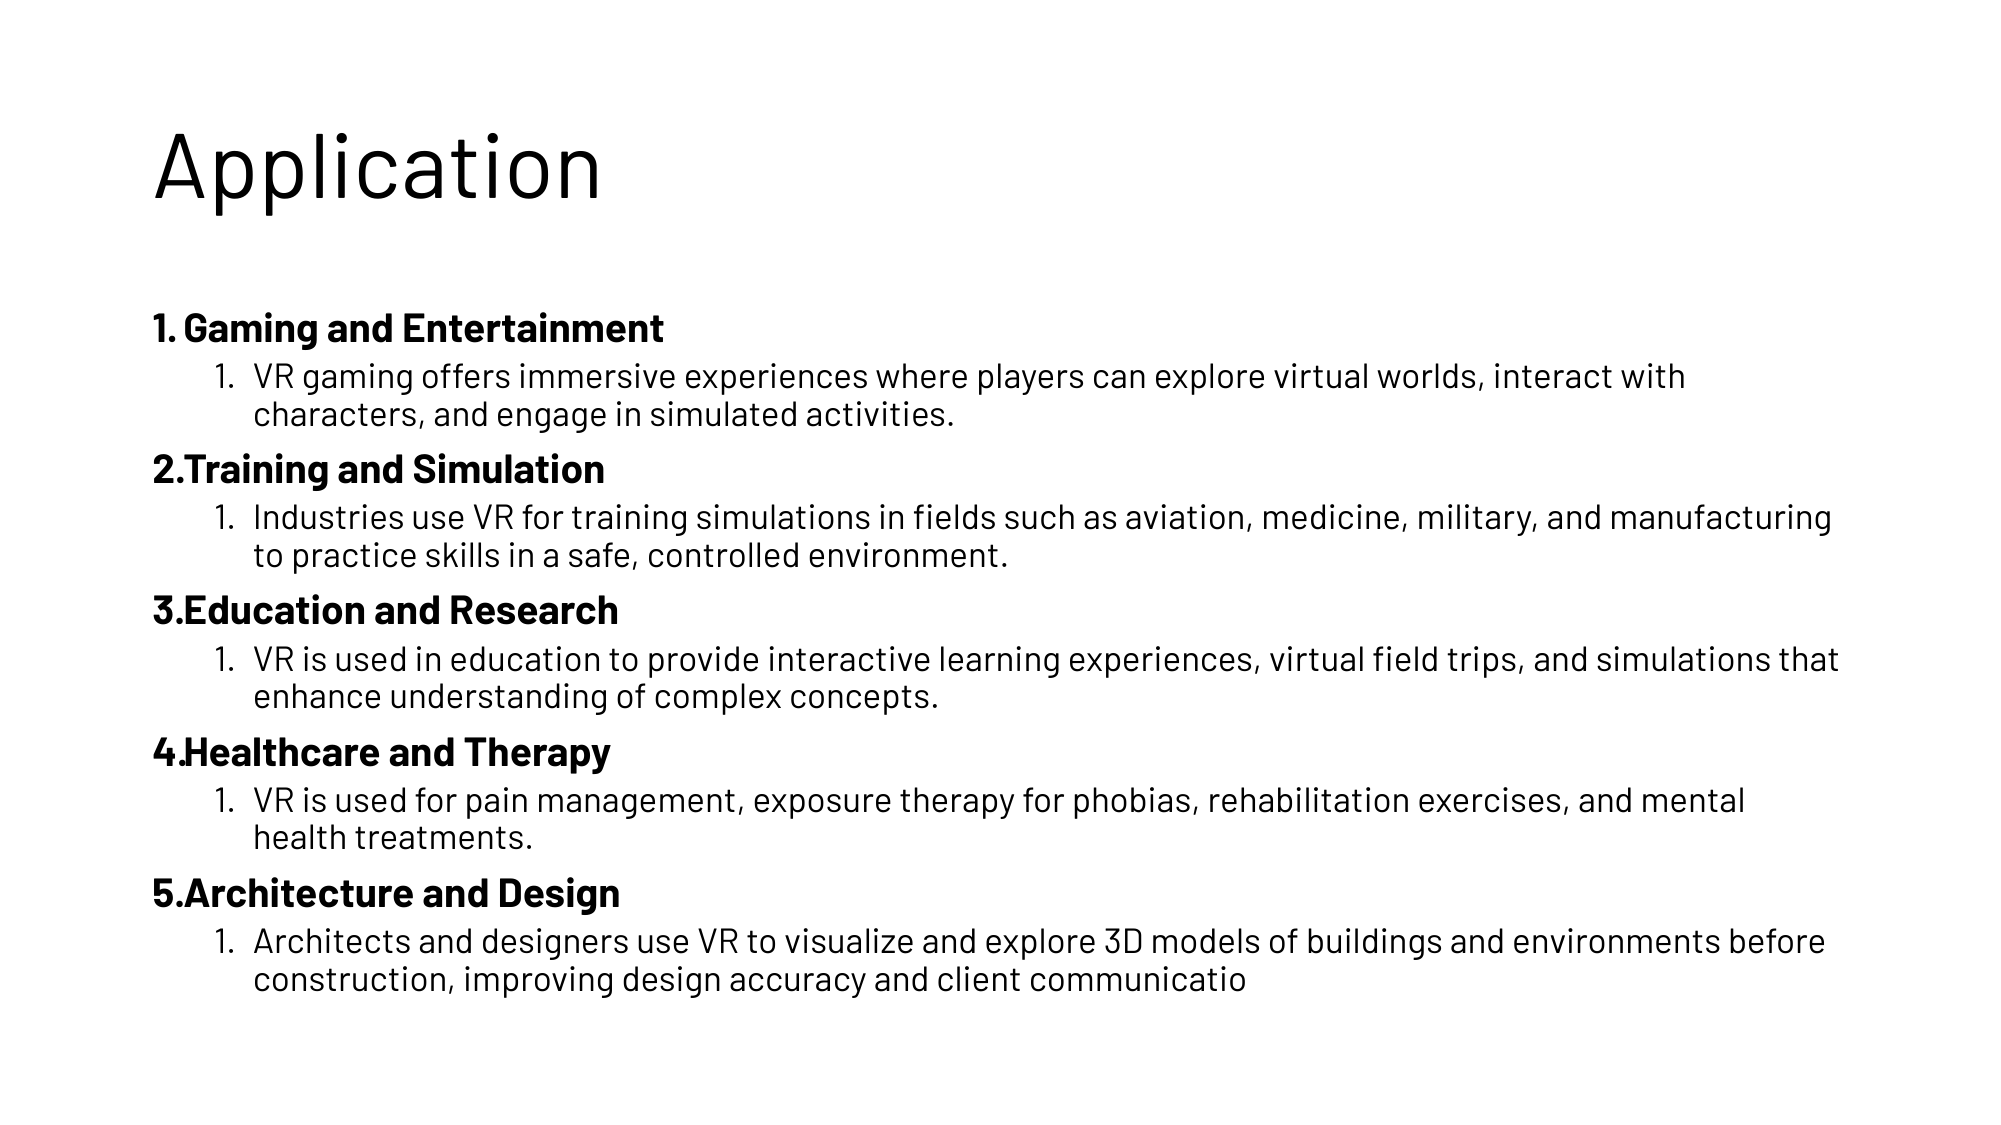

# Application
Gaming and Entertainment
VR gaming offers immersive experiences where players can explore virtual worlds, interact with characters, and engage in simulated activities.
Training and Simulation
Industries use VR for training simulations in fields such as aviation, medicine, military, and manufacturing to practice skills in a safe, controlled environment.
Education and Research
VR is used in education to provide interactive learning experiences, virtual field trips, and simulations that enhance understanding of complex concepts.
Healthcare and Therapy
VR is used for pain management, exposure therapy for phobias, rehabilitation exercises, and mental health treatments.
Architecture and Design
Architects and designers use VR to visualize and explore 3D models of buildings and environments before construction, improving design accuracy and client communicatio